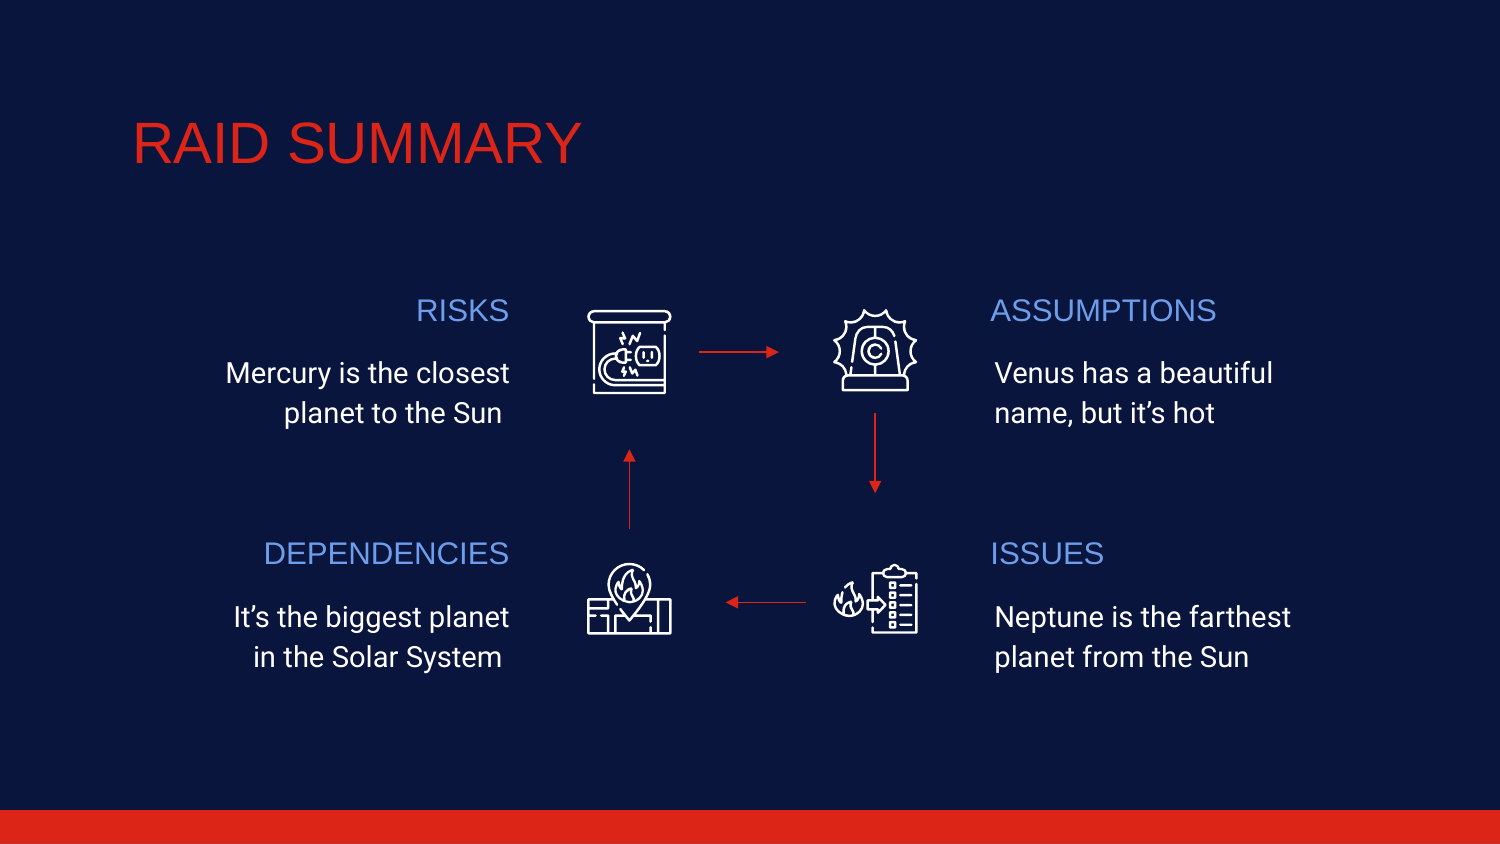

# RAID SUMMARY
RISKS
ASSUMPTIONS

Mercury is the closest planet to the Sun
Venus has a beautiful name, but it’s hot
DEPENDENCIES
ISSUES

It’s the biggest planet in the Solar System
Neptune is the farthest planet from the Sun